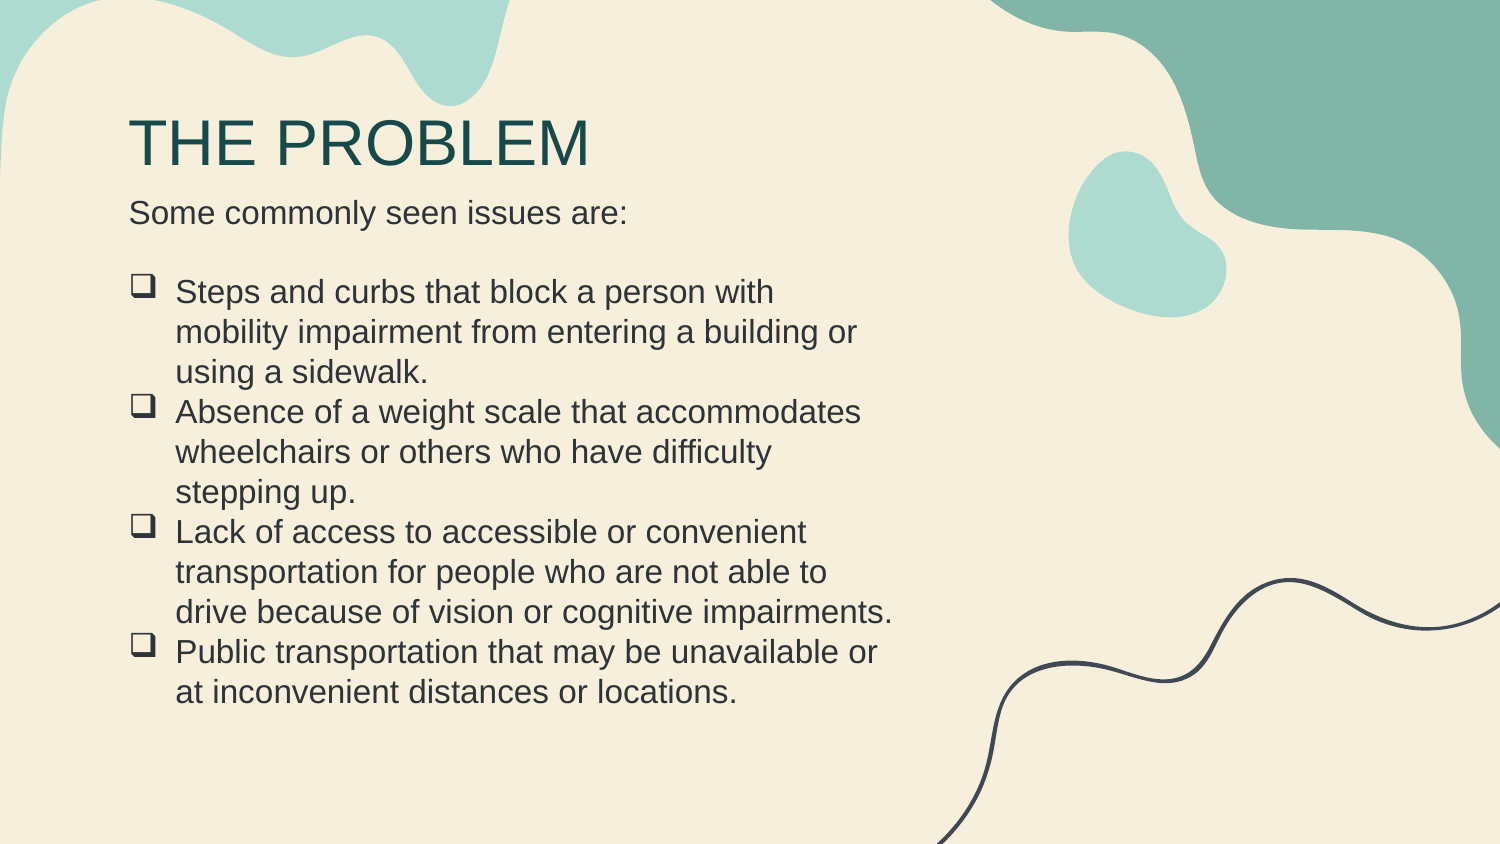

# THE PROBLEM
Some commonly seen issues are:

Steps and curbs that block a person with mobility impairment from entering a building or using a sidewalk.
Absence of a weight scale that accommodates wheelchairs or others who have difficulty stepping up.
Lack of access to accessible or convenient transportation for people who are not able to drive because of vision or cognitive impairments.
Public transportation that may be unavailable or at inconvenient distances or locations.